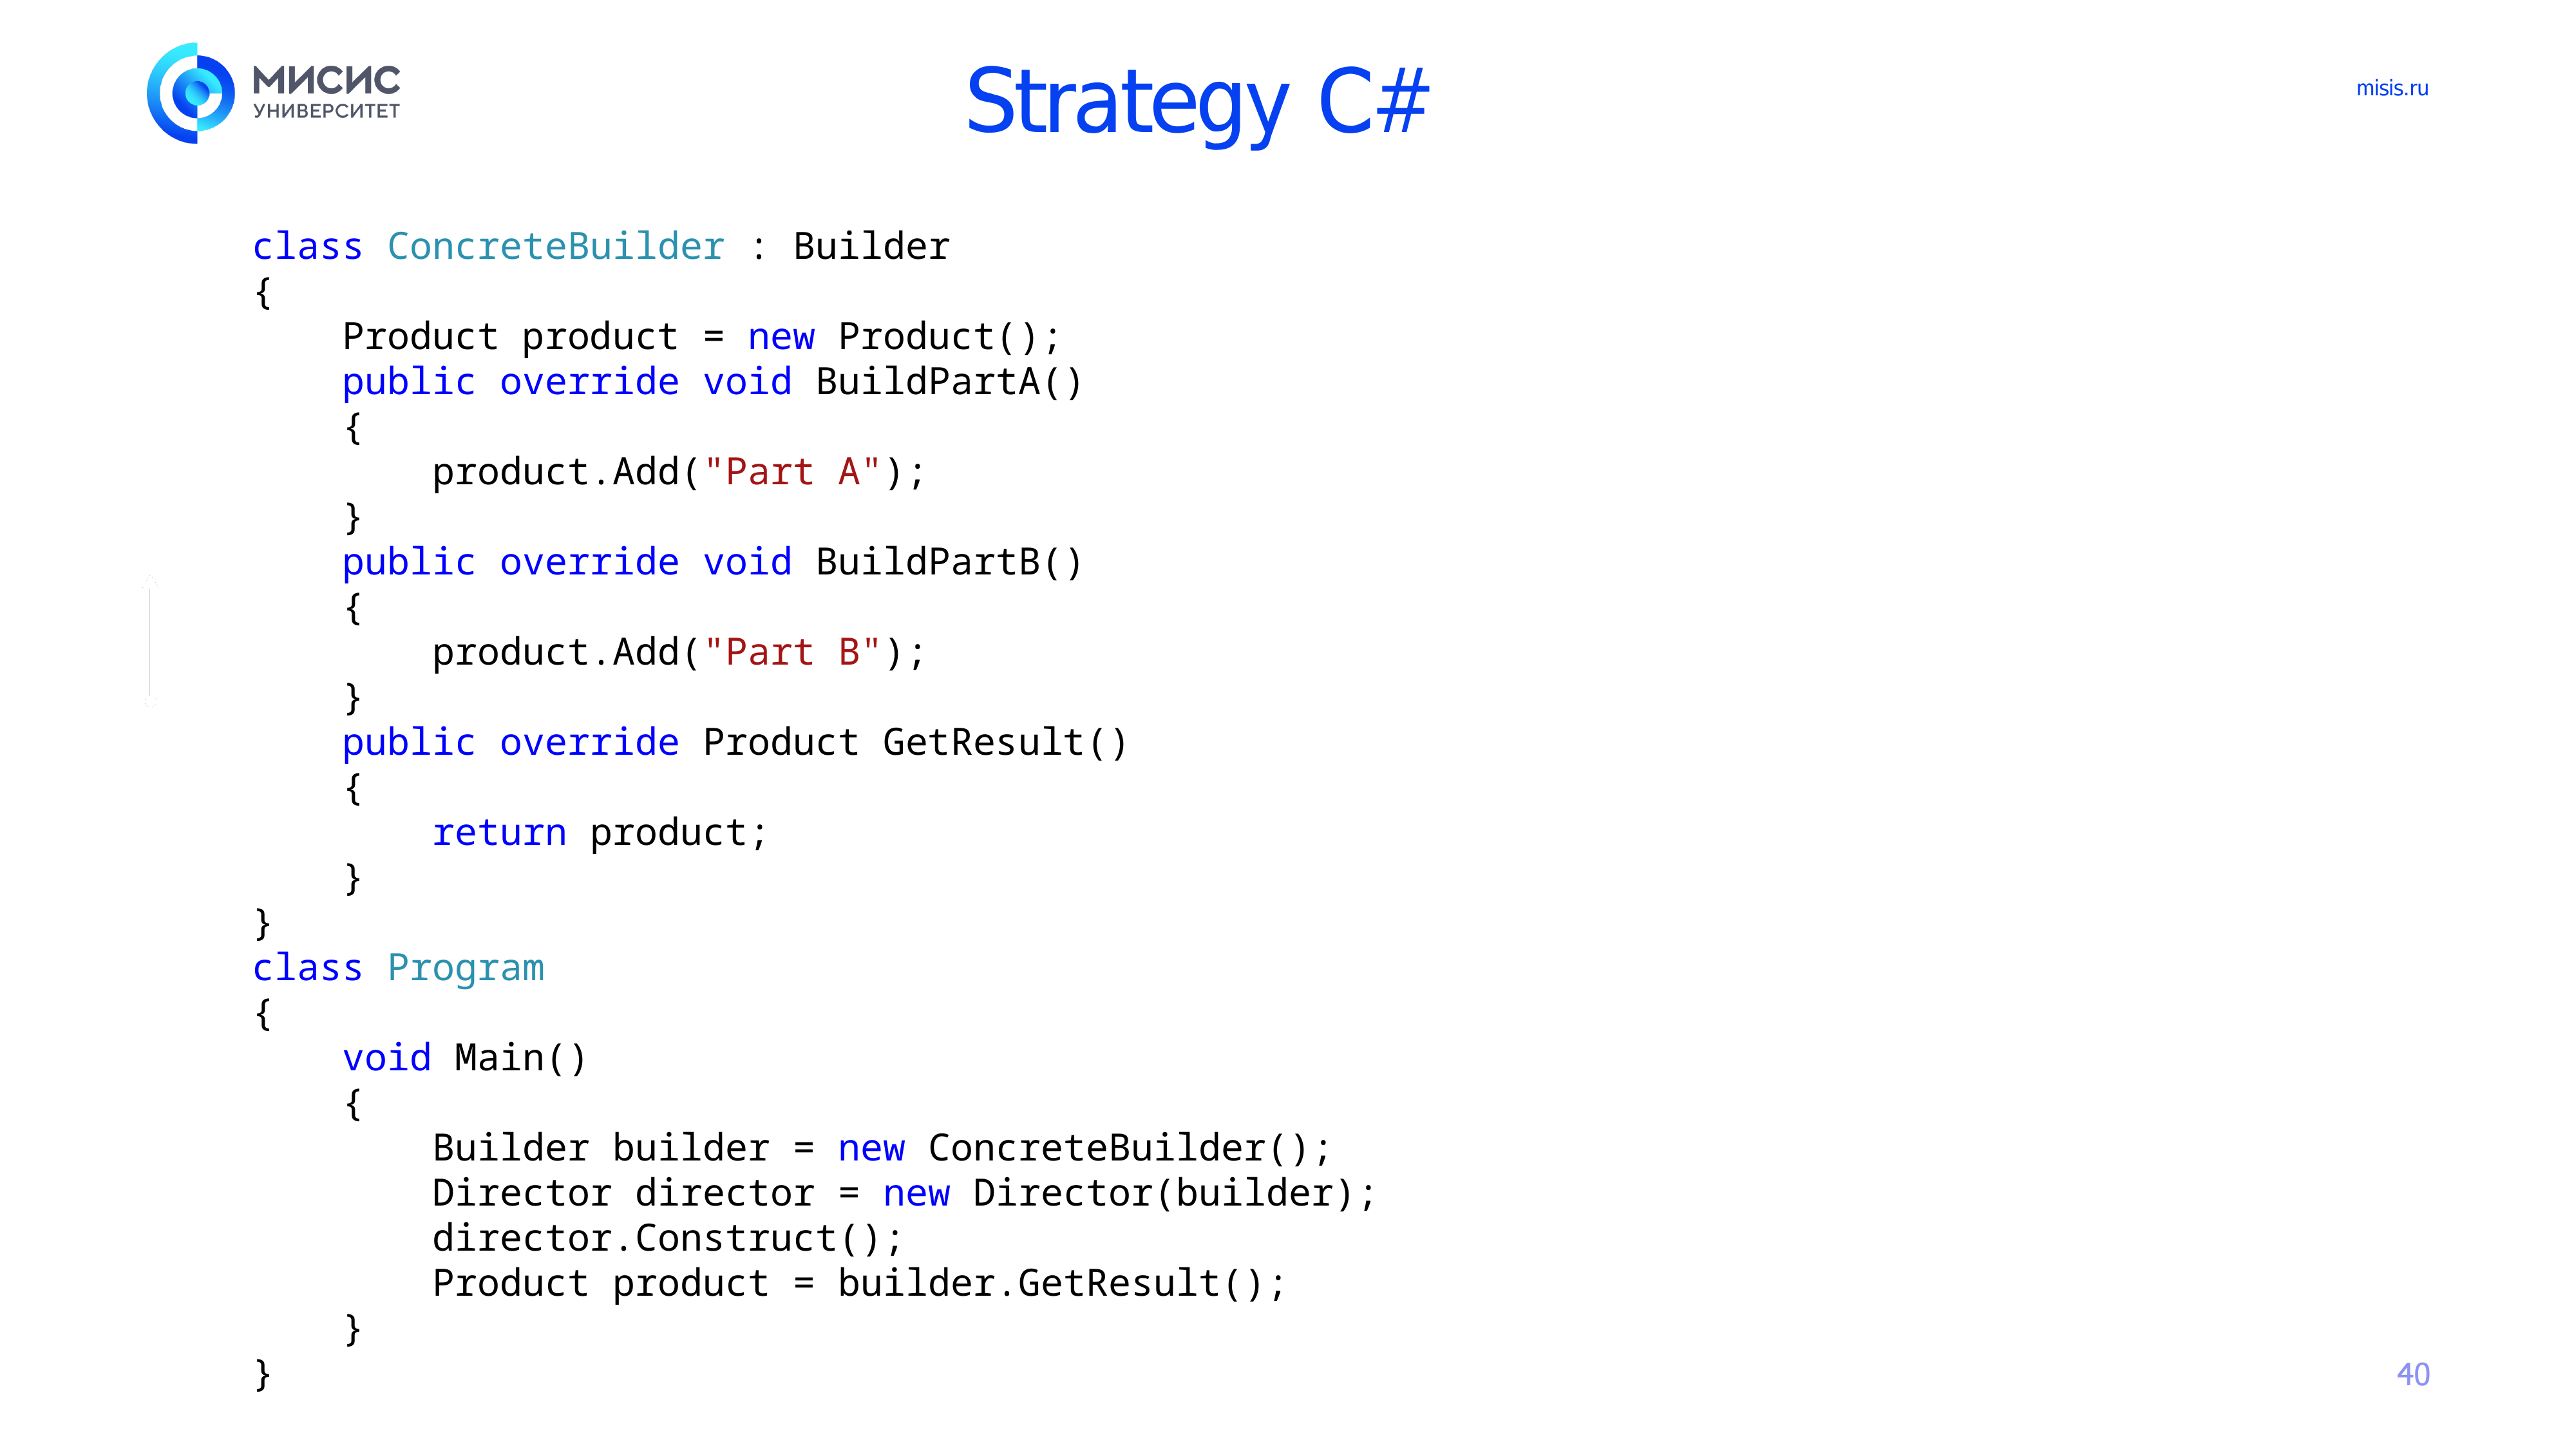

# Strategy C#

class ConcreteBuilder : Builder
{
    Product product = new Product();
    public override void BuildPartA()
    {
        product.Add("Part A");
    }
    public override void BuildPartB()
    {
        product.Add("Part B");
    }
    public override Product GetResult()
    {
        return product;
    }
}
class Program
{
    void Main()
    {
        Builder builder = new ConcreteBuilder();
        Director director = new Director(builder);
        director.Construct();
        Product product = builder.GetResult();
    }
}
40